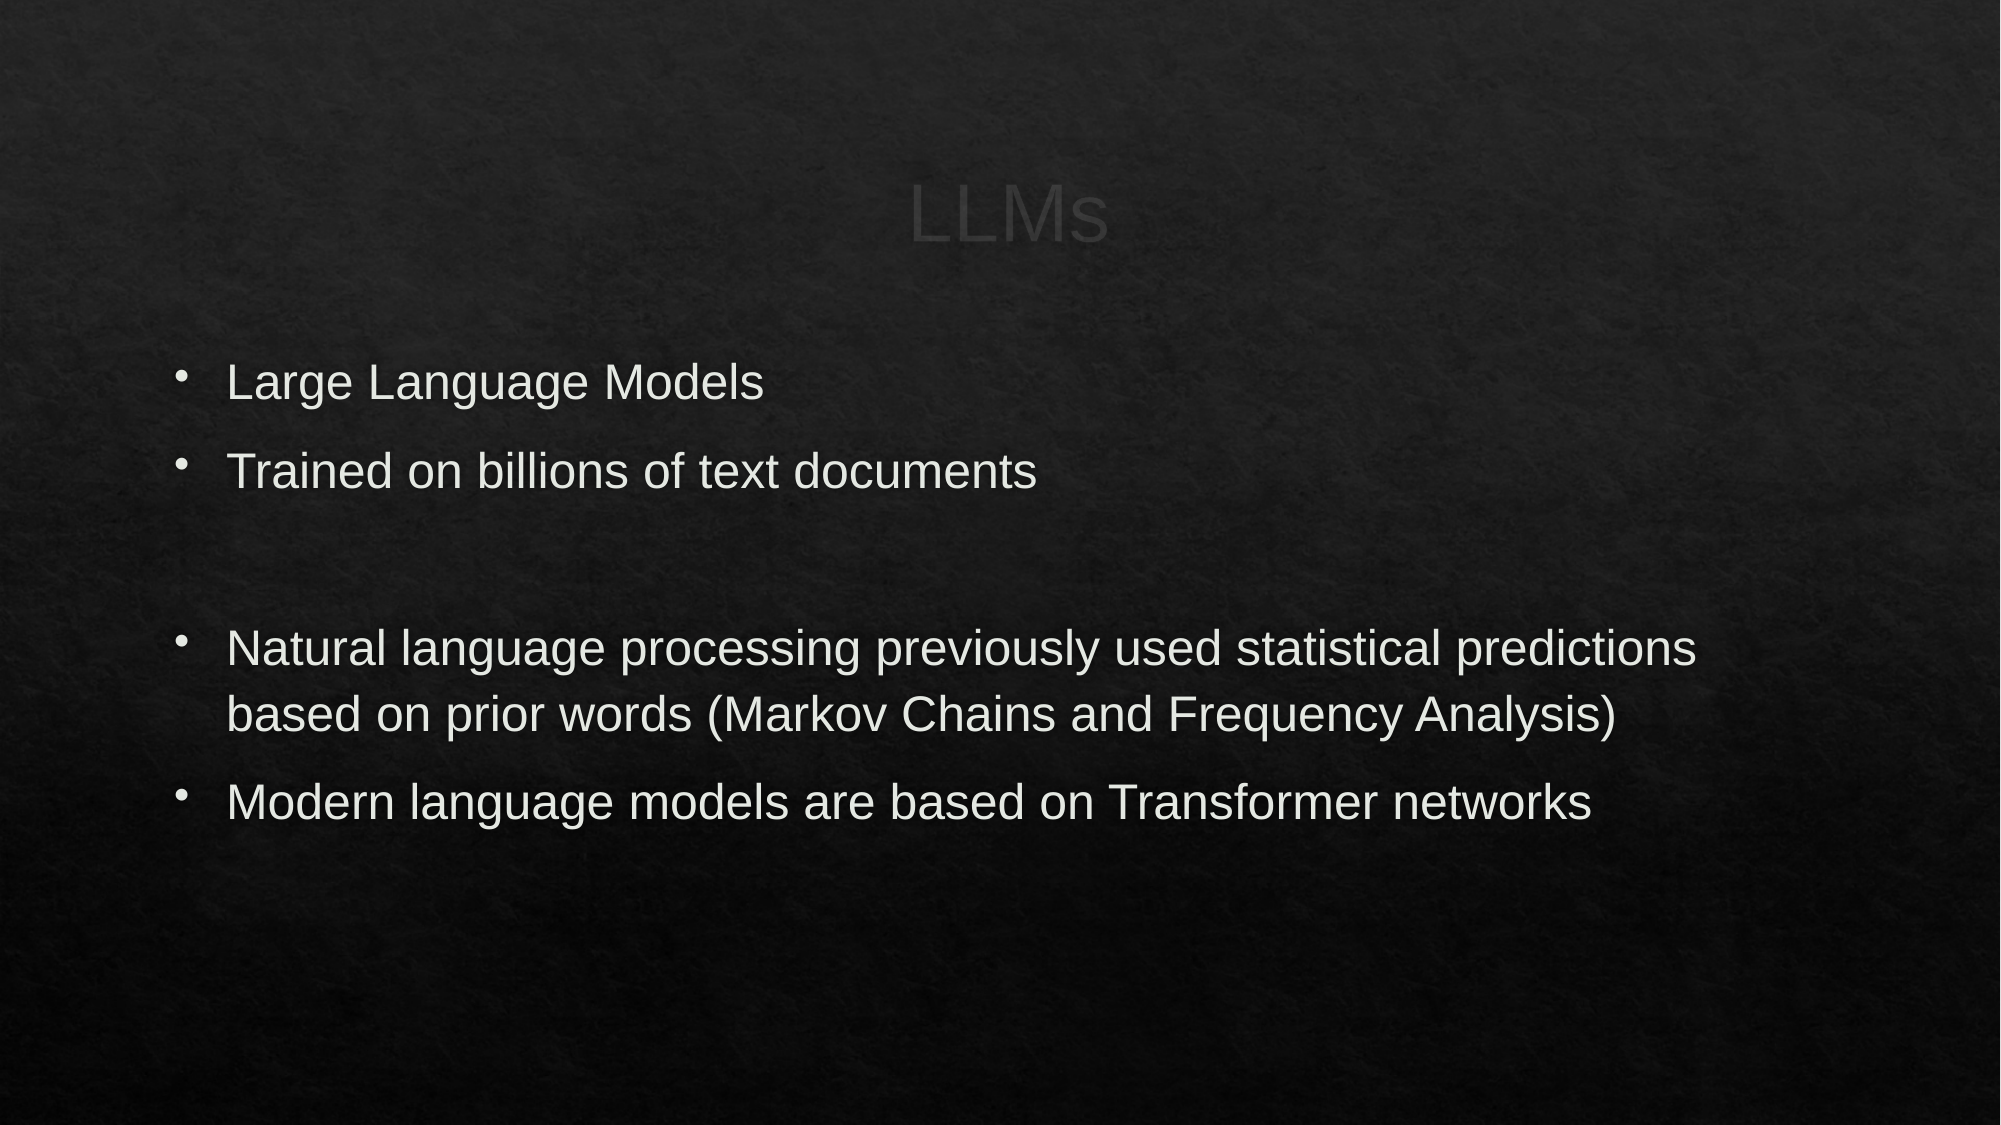

# LLMs
Large Language Models
Trained on billions of text documents

Natural language processing previously used statistical predictions based on prior words (Markov Chains and Frequency Analysis)
Modern language models are based on Transformer networks